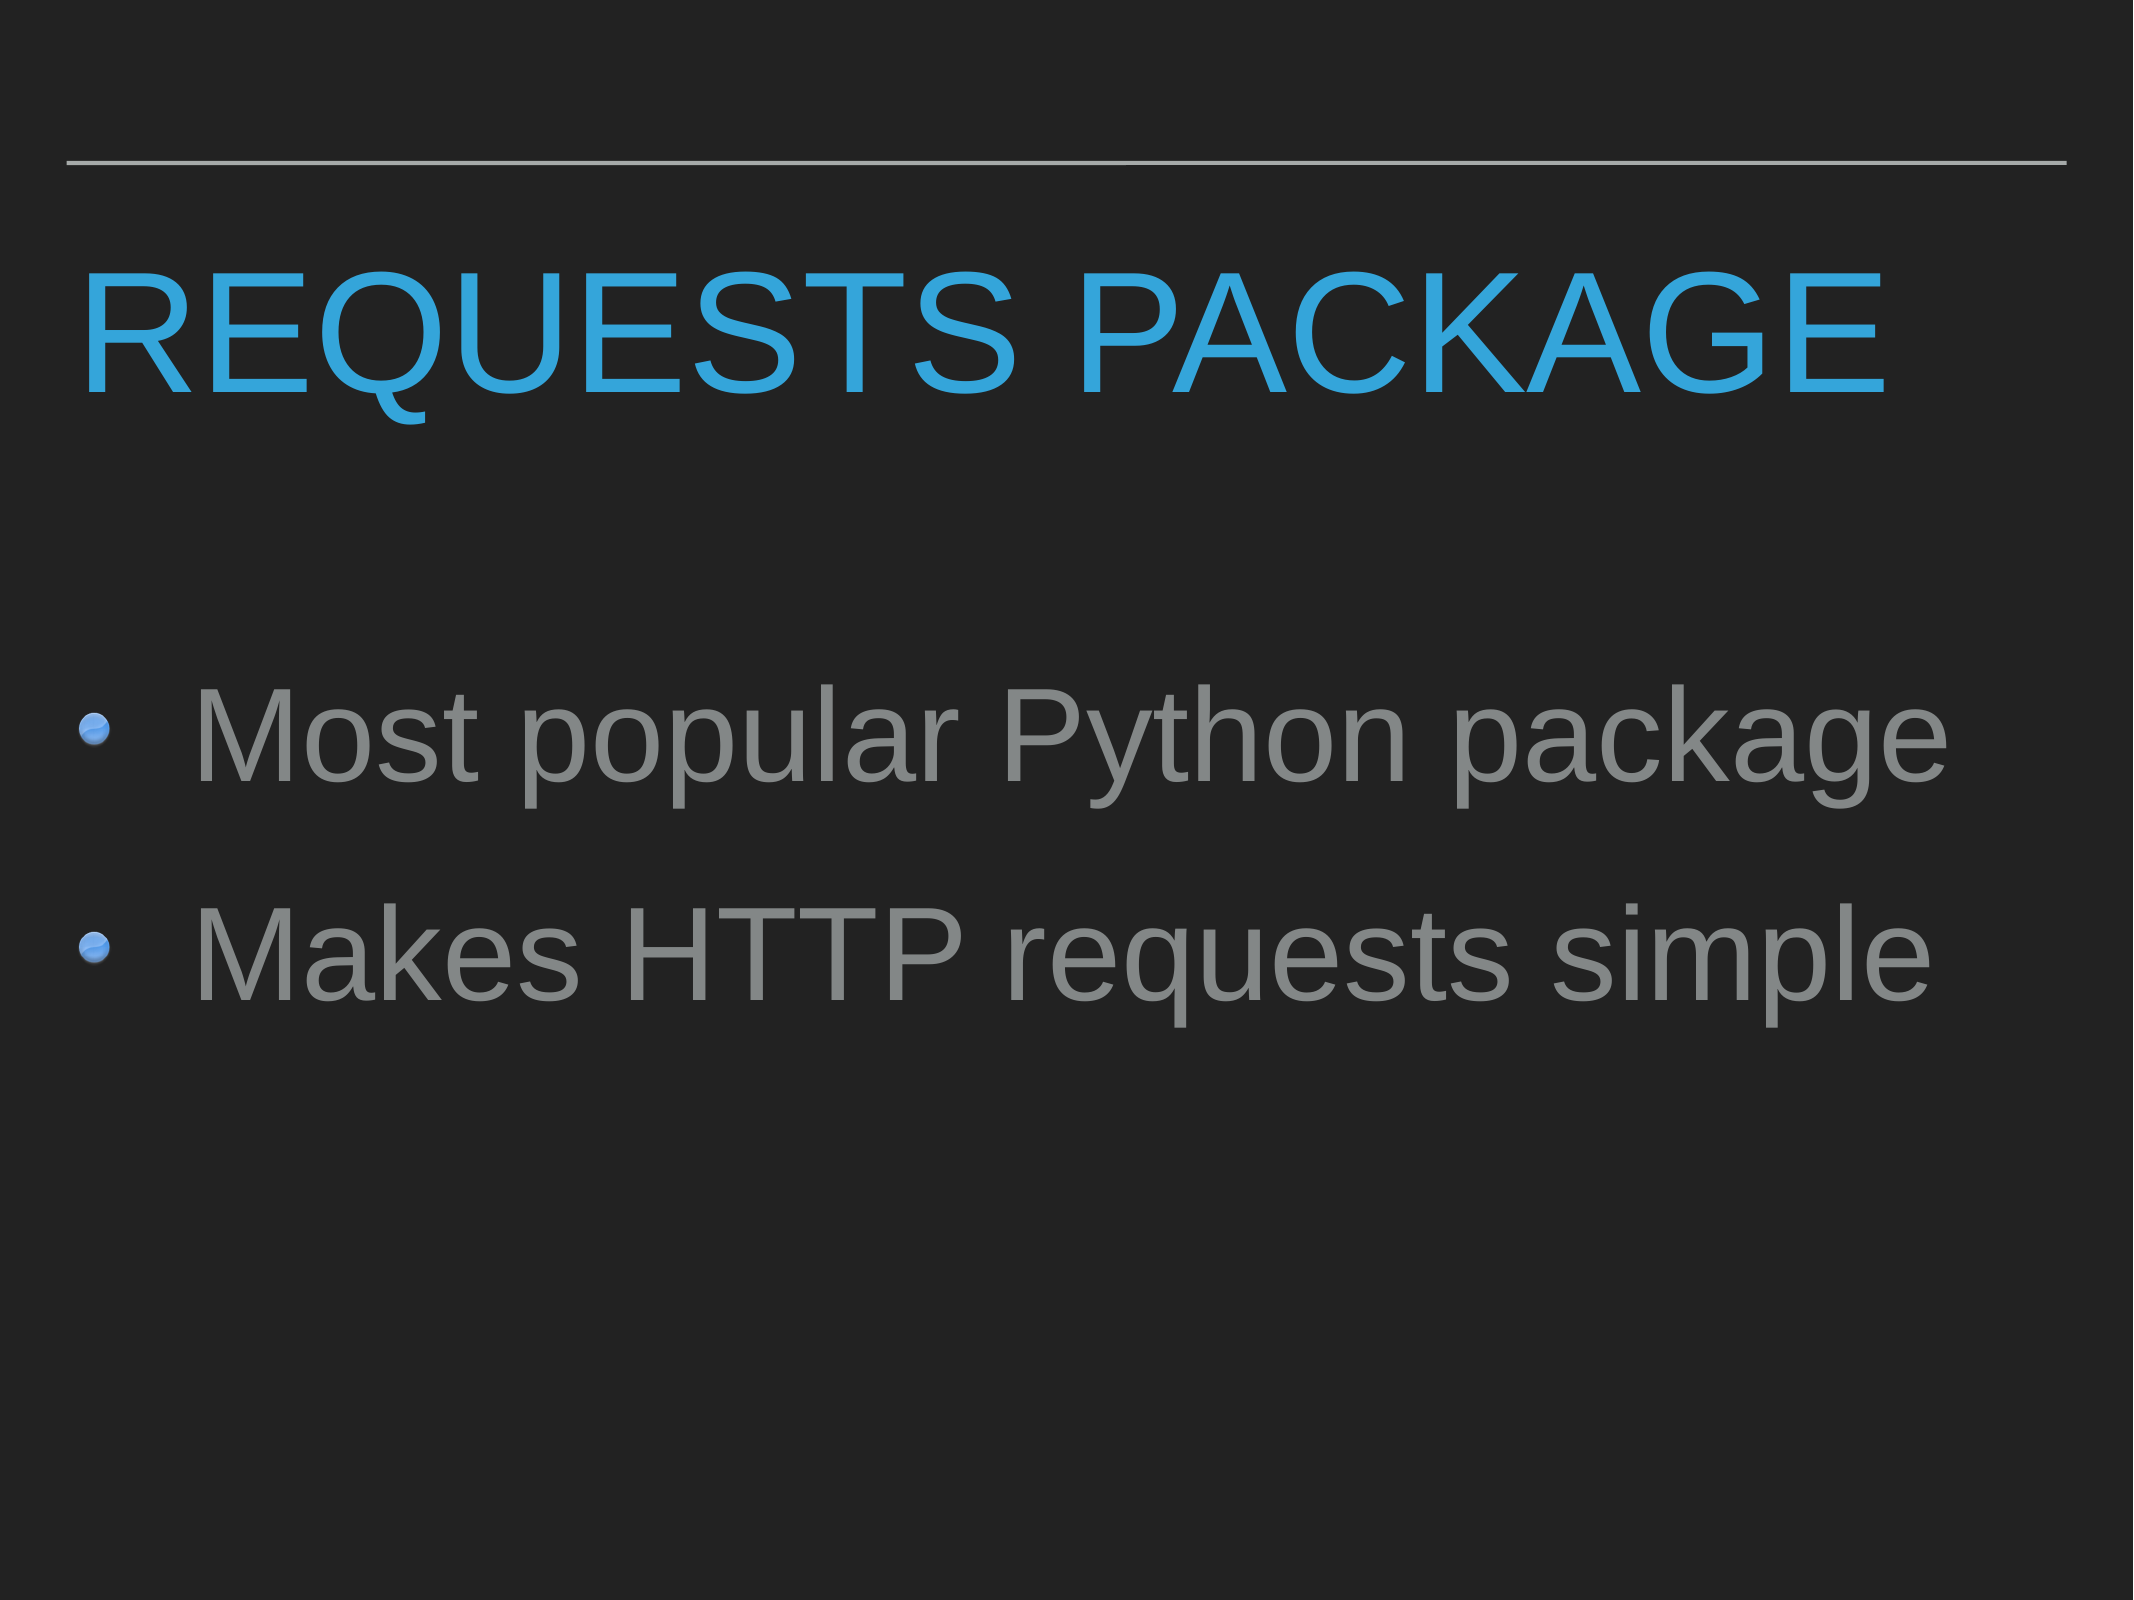

# Requests Package
Most popular Python package
Makes HTTP requests simple